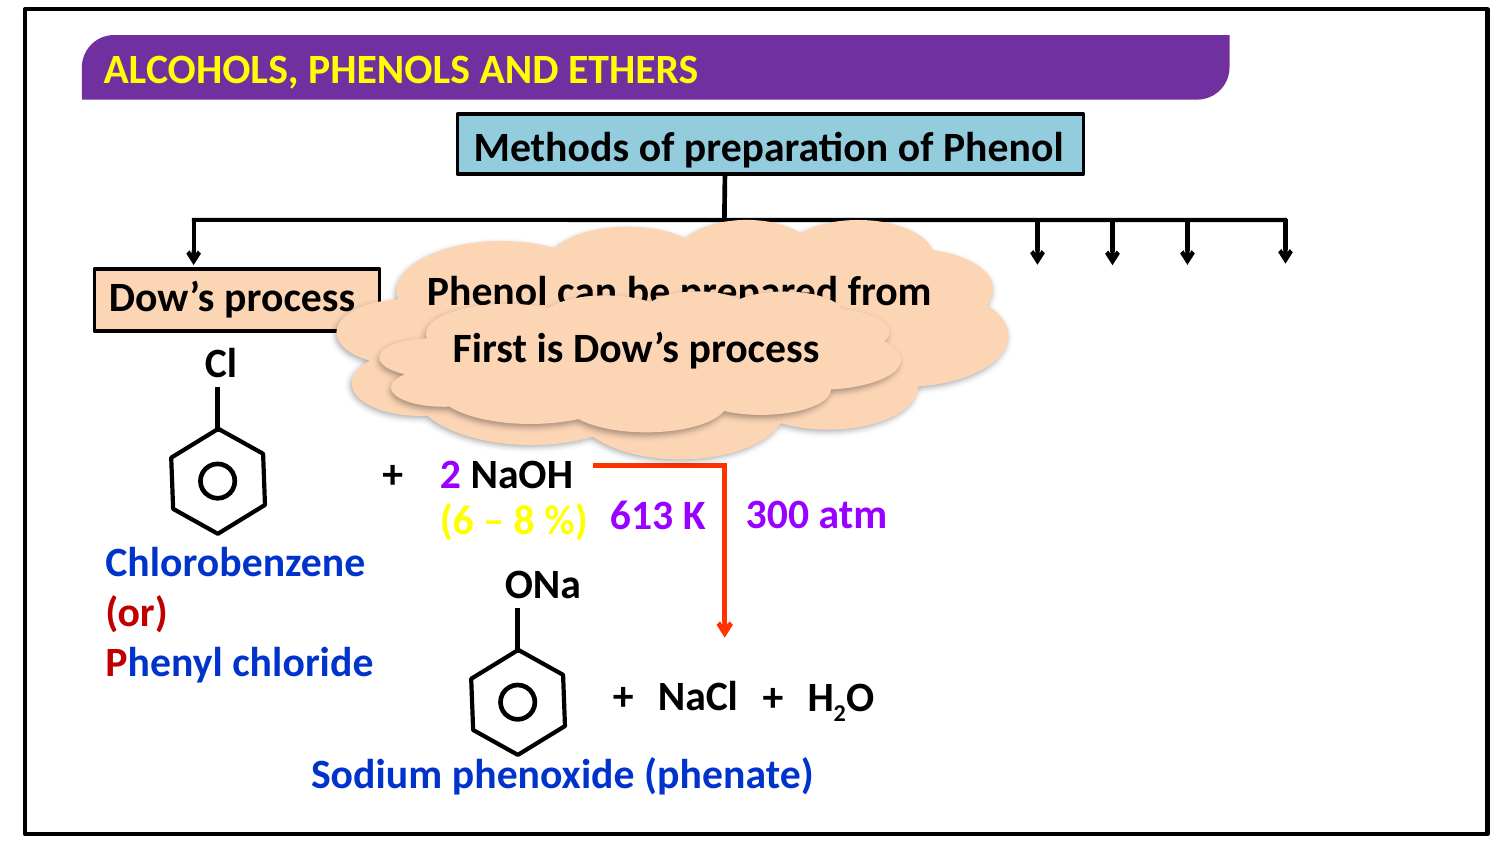

Methods of preparation of Phenol

Phenol can be prepared from chlorobenzene by  two methods
Dow’s process

First is Dow’s process
Cl

+
2 NaOH
300 atm
613 K
(6 – 8 %)
Chlorobenzene
(or)
Phenyl chloride
ONa

+
NaCl
+
H2O
Sodium phenoxide (phenate)